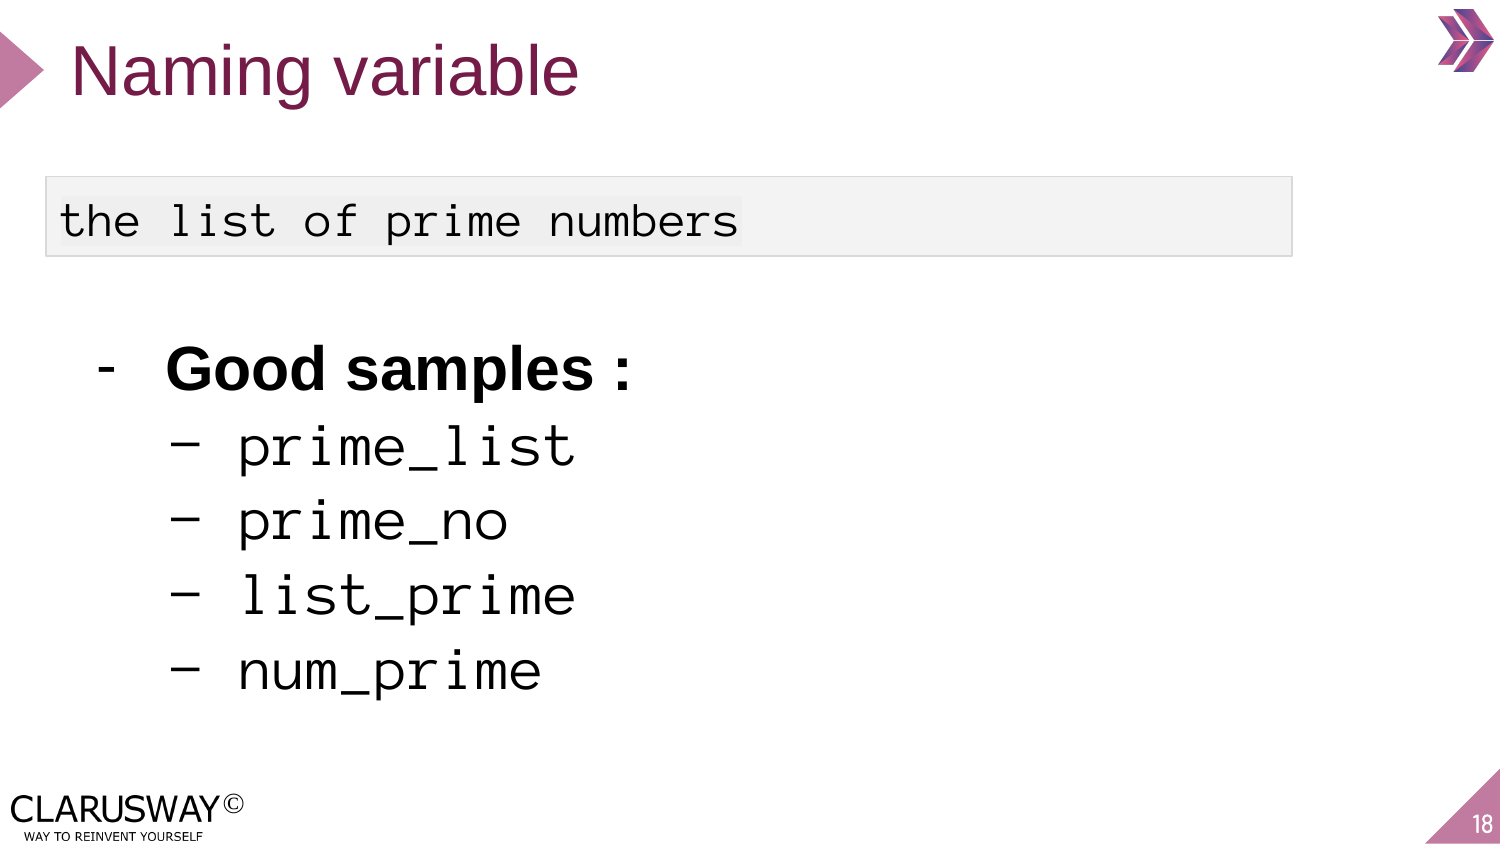

Naming variable
the list of prime numbers
Good samples :
prime_list
prime_no
list_prime
num_prime
18